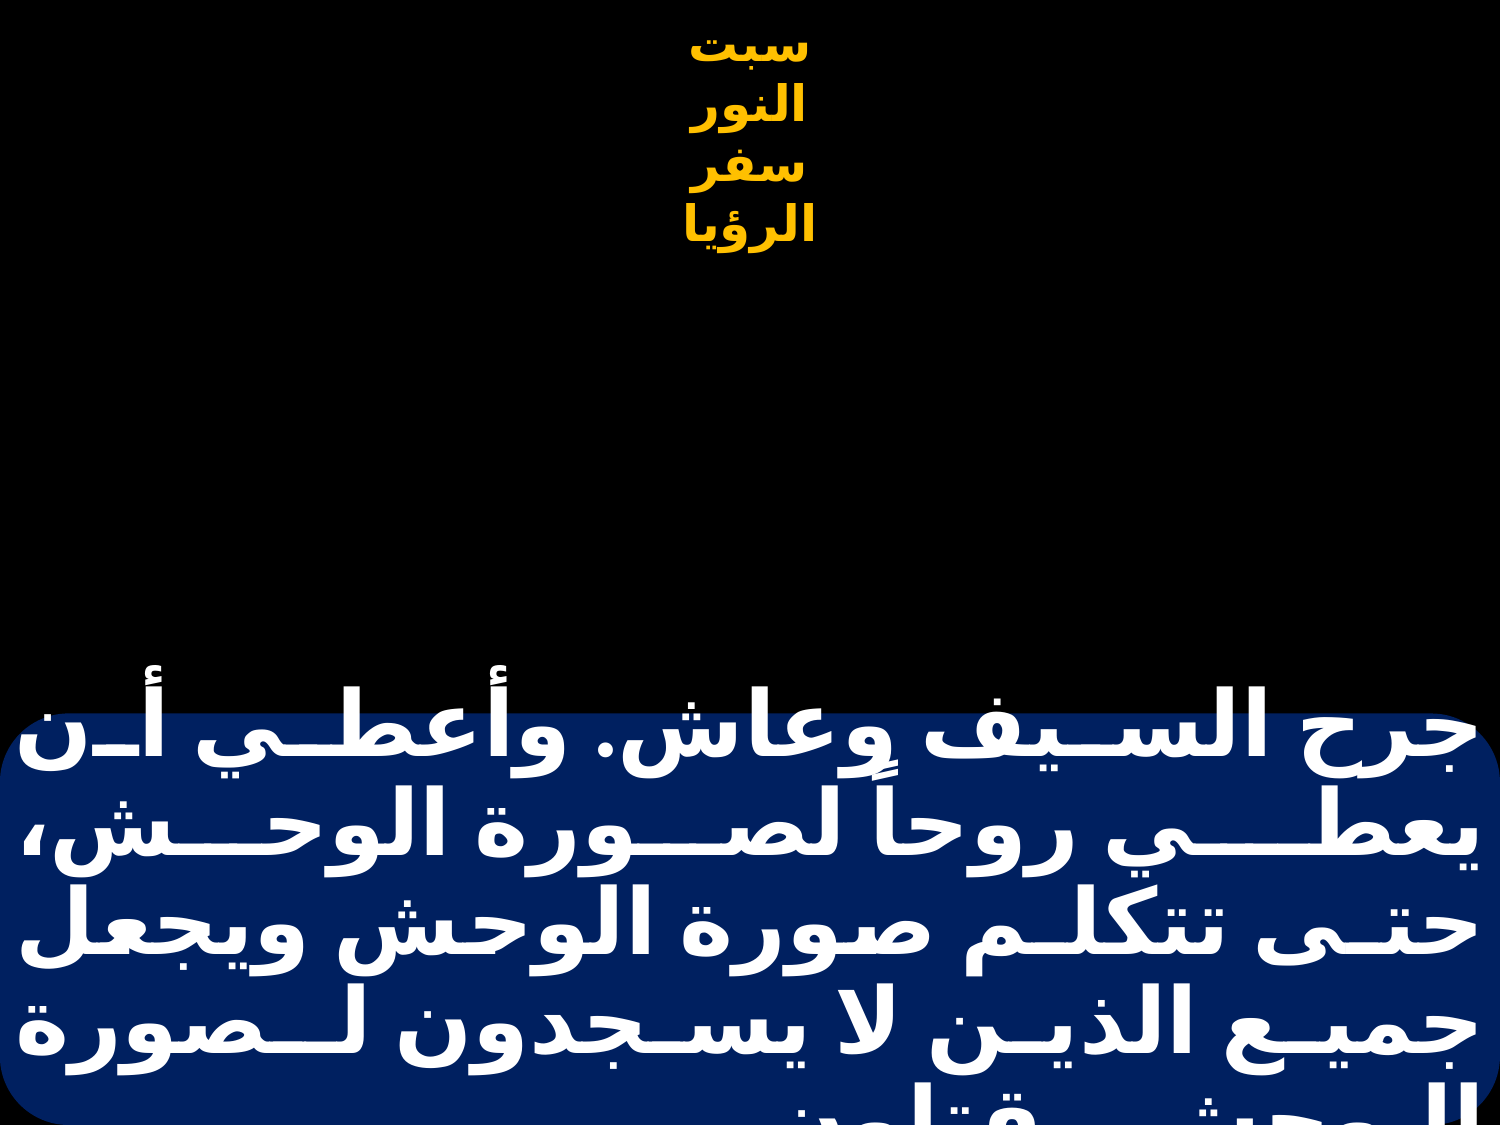

# جرح السيف وعاش. وأعطي أن يعطـي روحاً لصورة الوحش، حتـى تتكلـم صورة الوحش ويجعل جميع الذين لا يسجدون لـصورة الـوحش يـقتلون.